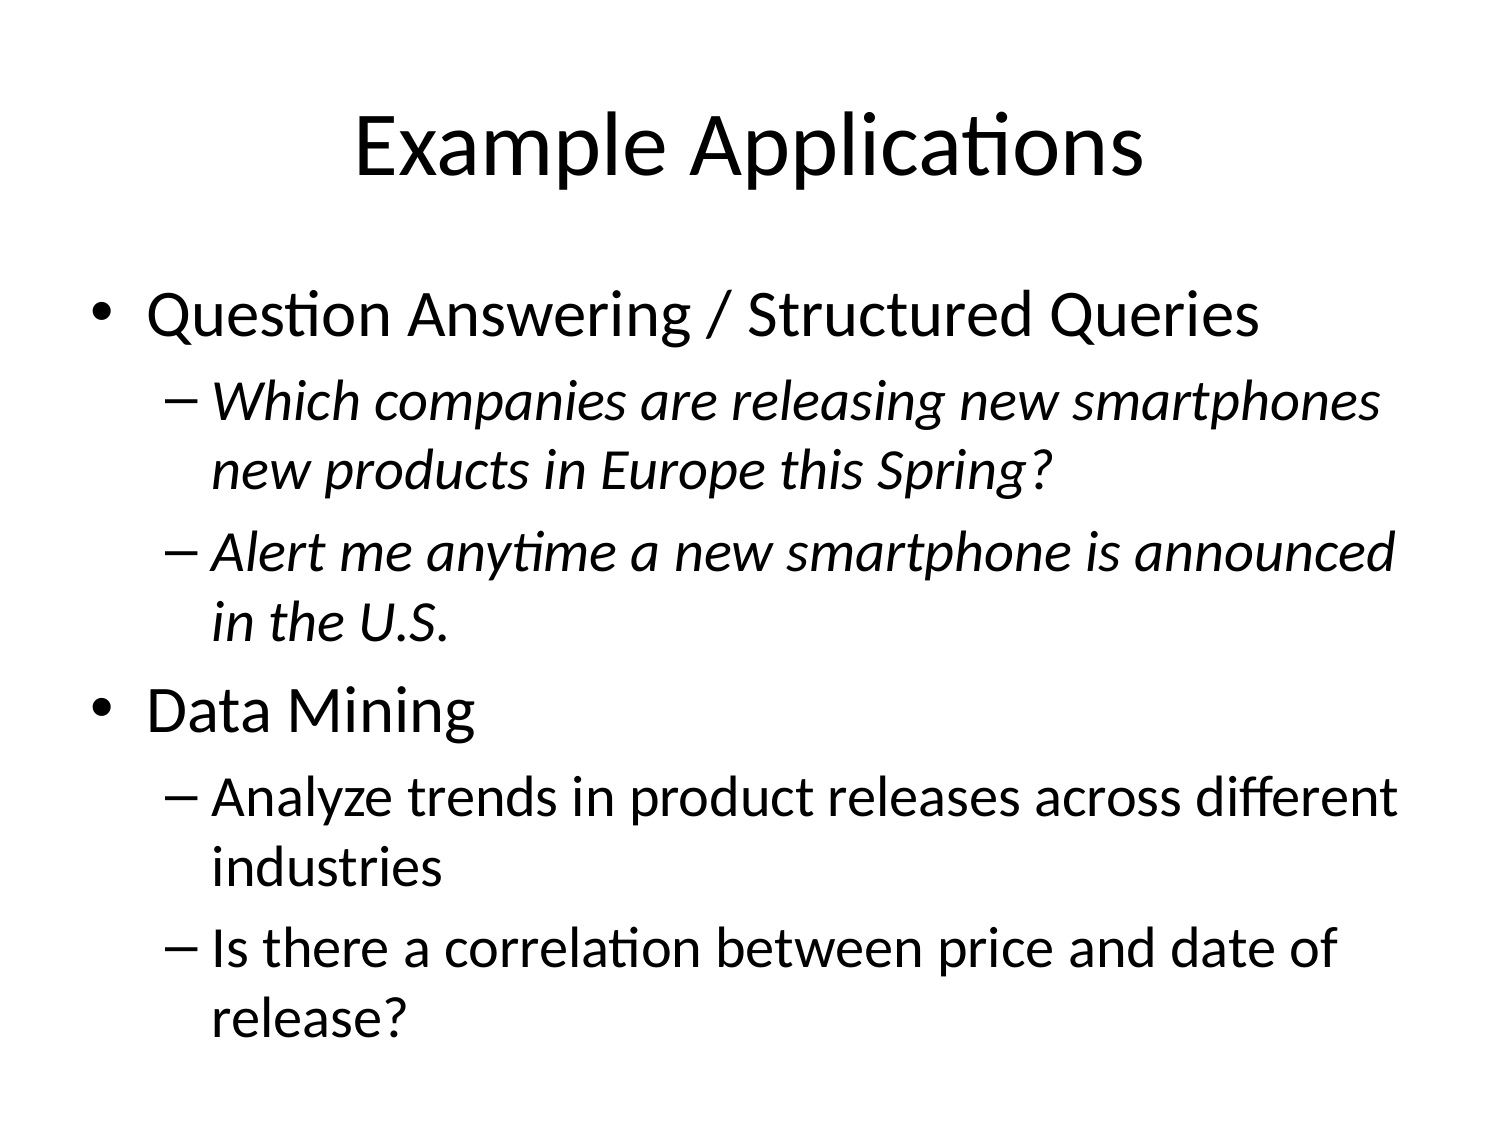

# Example Applications
Question Answering / Structured Queries
Which companies are releasing new smartphones new products in Europe this Spring?
Alert me anytime a new smartphone is announced in the U.S.
Data Mining
Analyze trends in product releases across different industries
Is there a correlation between price and date of release?